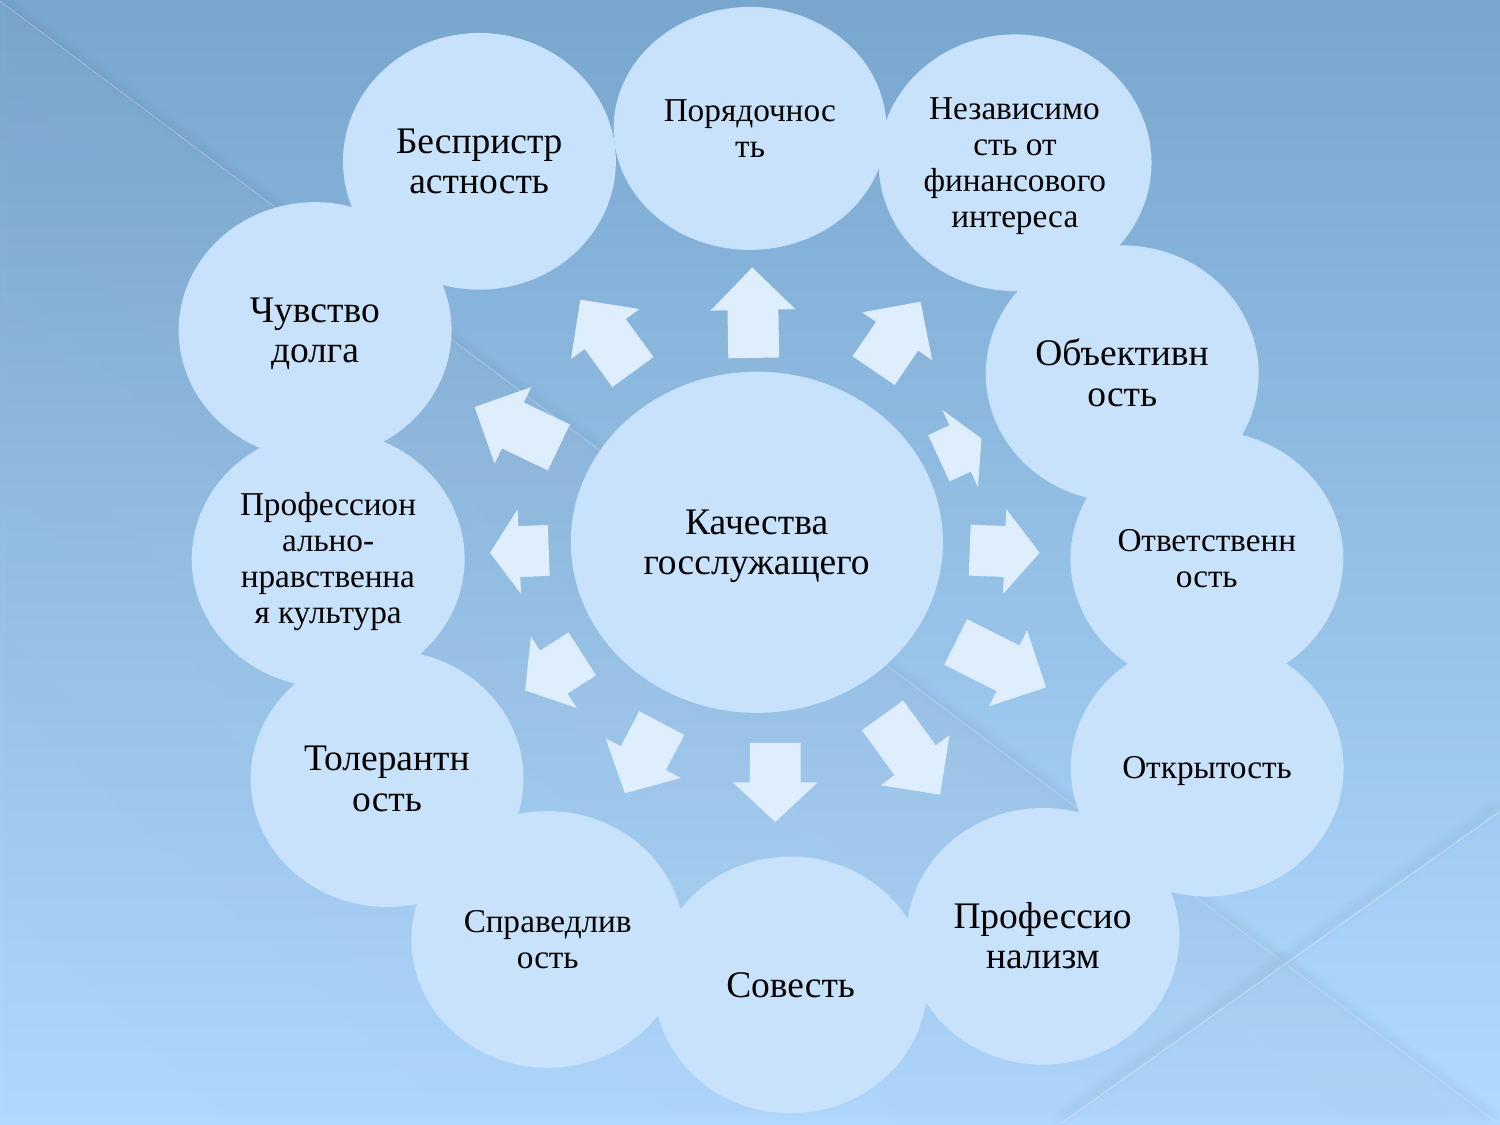

Качества госслужащего

Порядочность

Независимость от финансового интереса

Объективность

Ответственность

Открытость

Профессионализм

Совесть

Справедливость

Толерантность

Профессионально-нравственная культура

Чувство долга

Беспристрастность